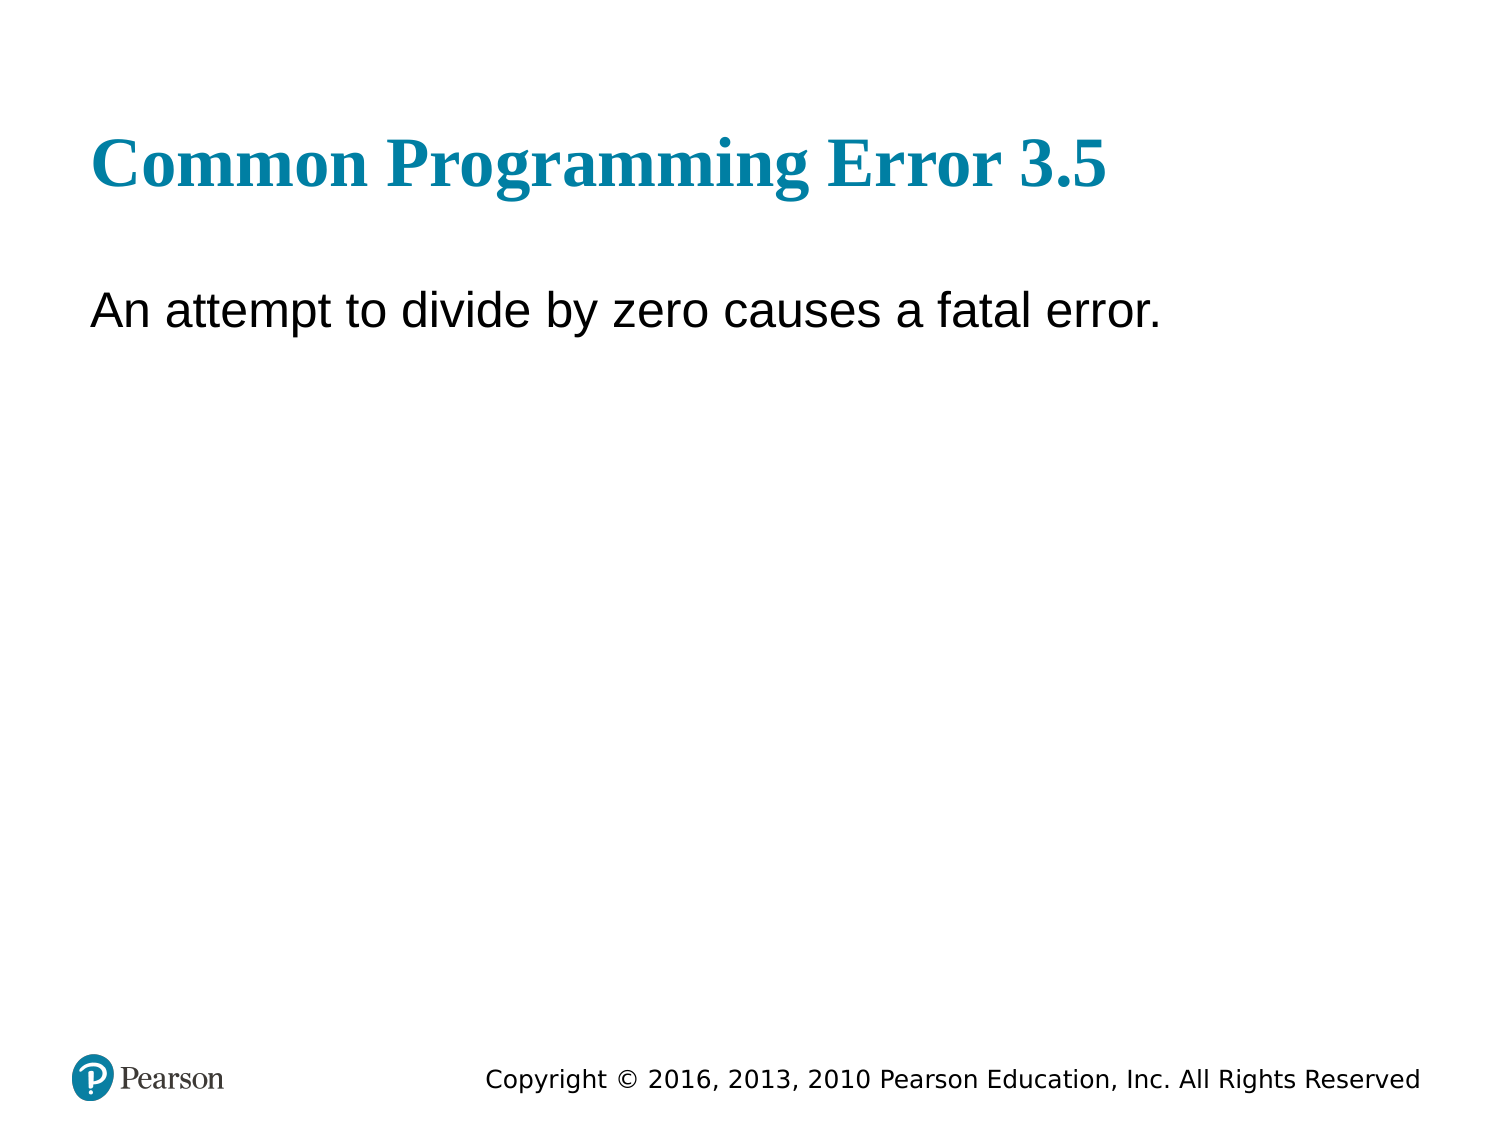

# Common Programming Error 3.5
An attempt to divide by zero causes a fatal error.